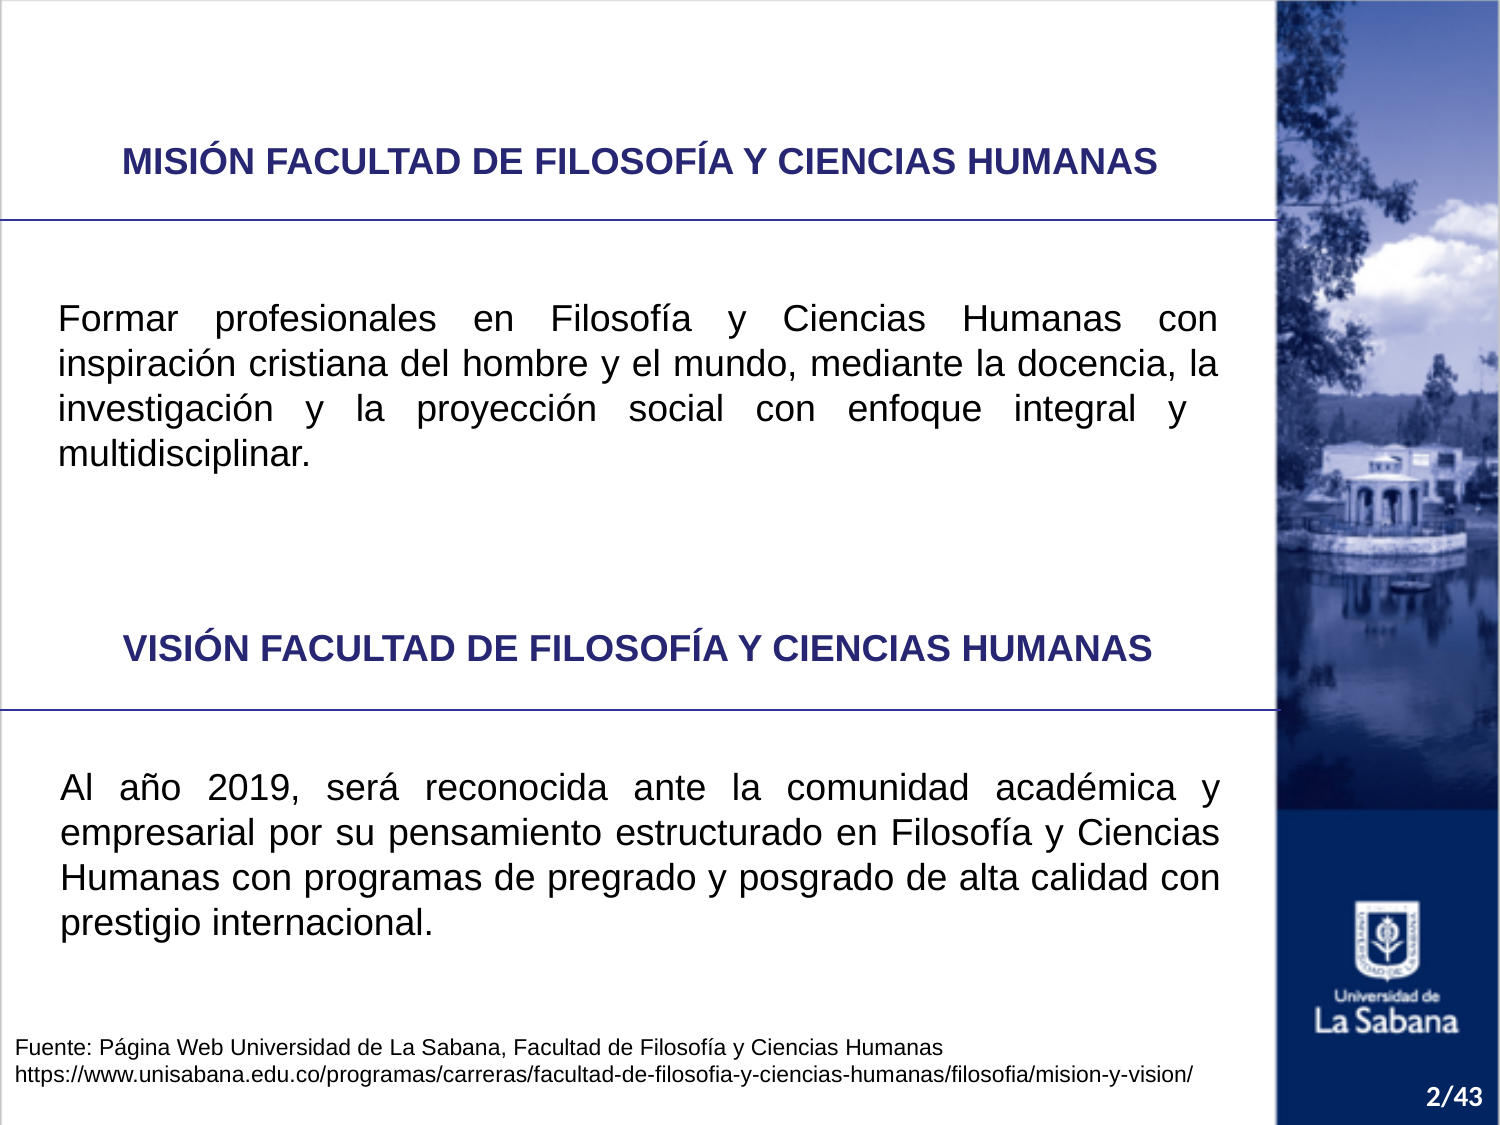

MISIÓN FACULTAD DE FILOSOFÍA Y CIENCIAS HUMANAS

Formar profesionales en Filosofía y Ciencias Humanas con inspiración cristiana del hombre y el mundo, mediante la docencia, la investigación y la proyección social con enfoque integral y  multidisciplinar.
VISIÓN FACULTAD DE FILOSOFÍA Y CIENCIAS HUMANAS
Al año 2019, será reconocida ante la comunidad académica y empresarial por su pensamiento estructurado en Filosofía y Ciencias Humanas con programas de pregrado y posgrado de alta calidad con prestigio internacional.
Fuente: Página Web Universidad de La Sabana, Facultad de Filosofía y Ciencias Humanas   https://www.unisabana.edu.co/programas/carreras/facultad-de-filosofia-y-ciencias-humanas/filosofia/mision-y-vision/
2/43